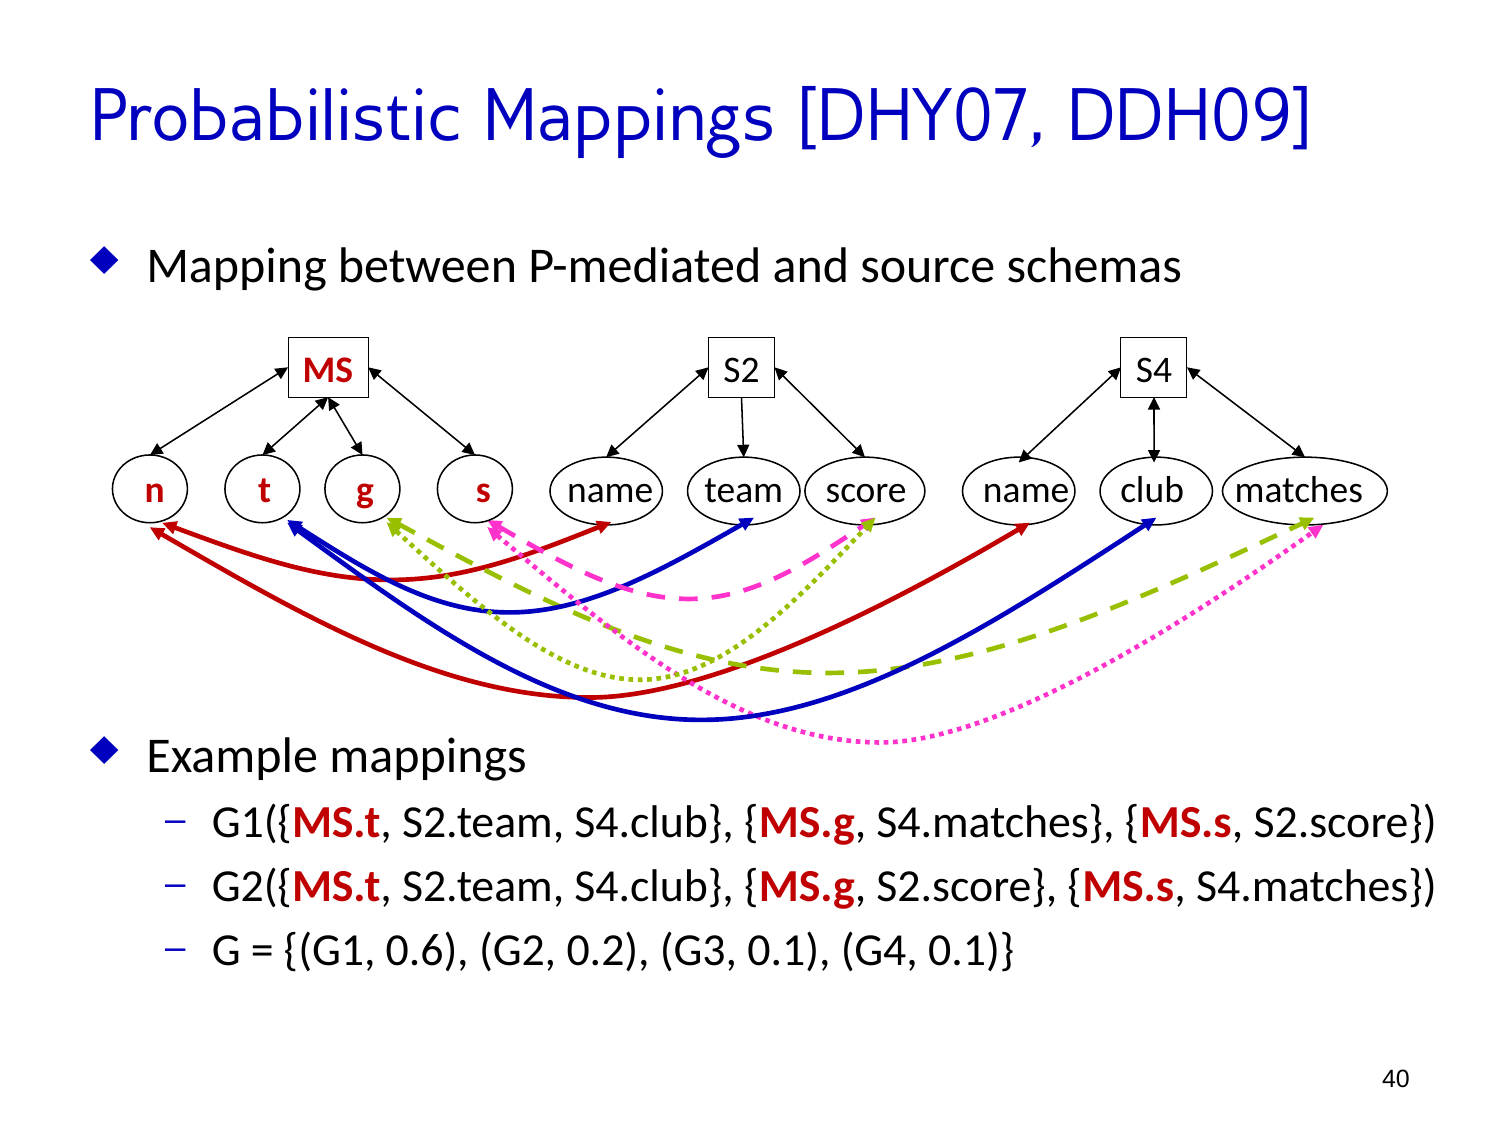

Probabilistic Mappings [DHY07, DDH09]
Mapping between P-mediated and source schemas

Example mappings
G1({MS.t, S2.team, S4.club}, {MS.g, S4.matches}, {MS.s, S2.score})
G2({MS.t, S2.team, S4.club}, {MS.g, S2.score}, {MS.s, S4.matches})
G = {(G1, 0.6), (G2, 0.2), (G3, 0.1), (G4, 0.1)}
MS
S2
S4

n           t          g            s         name      team     score         name      club      matches

40